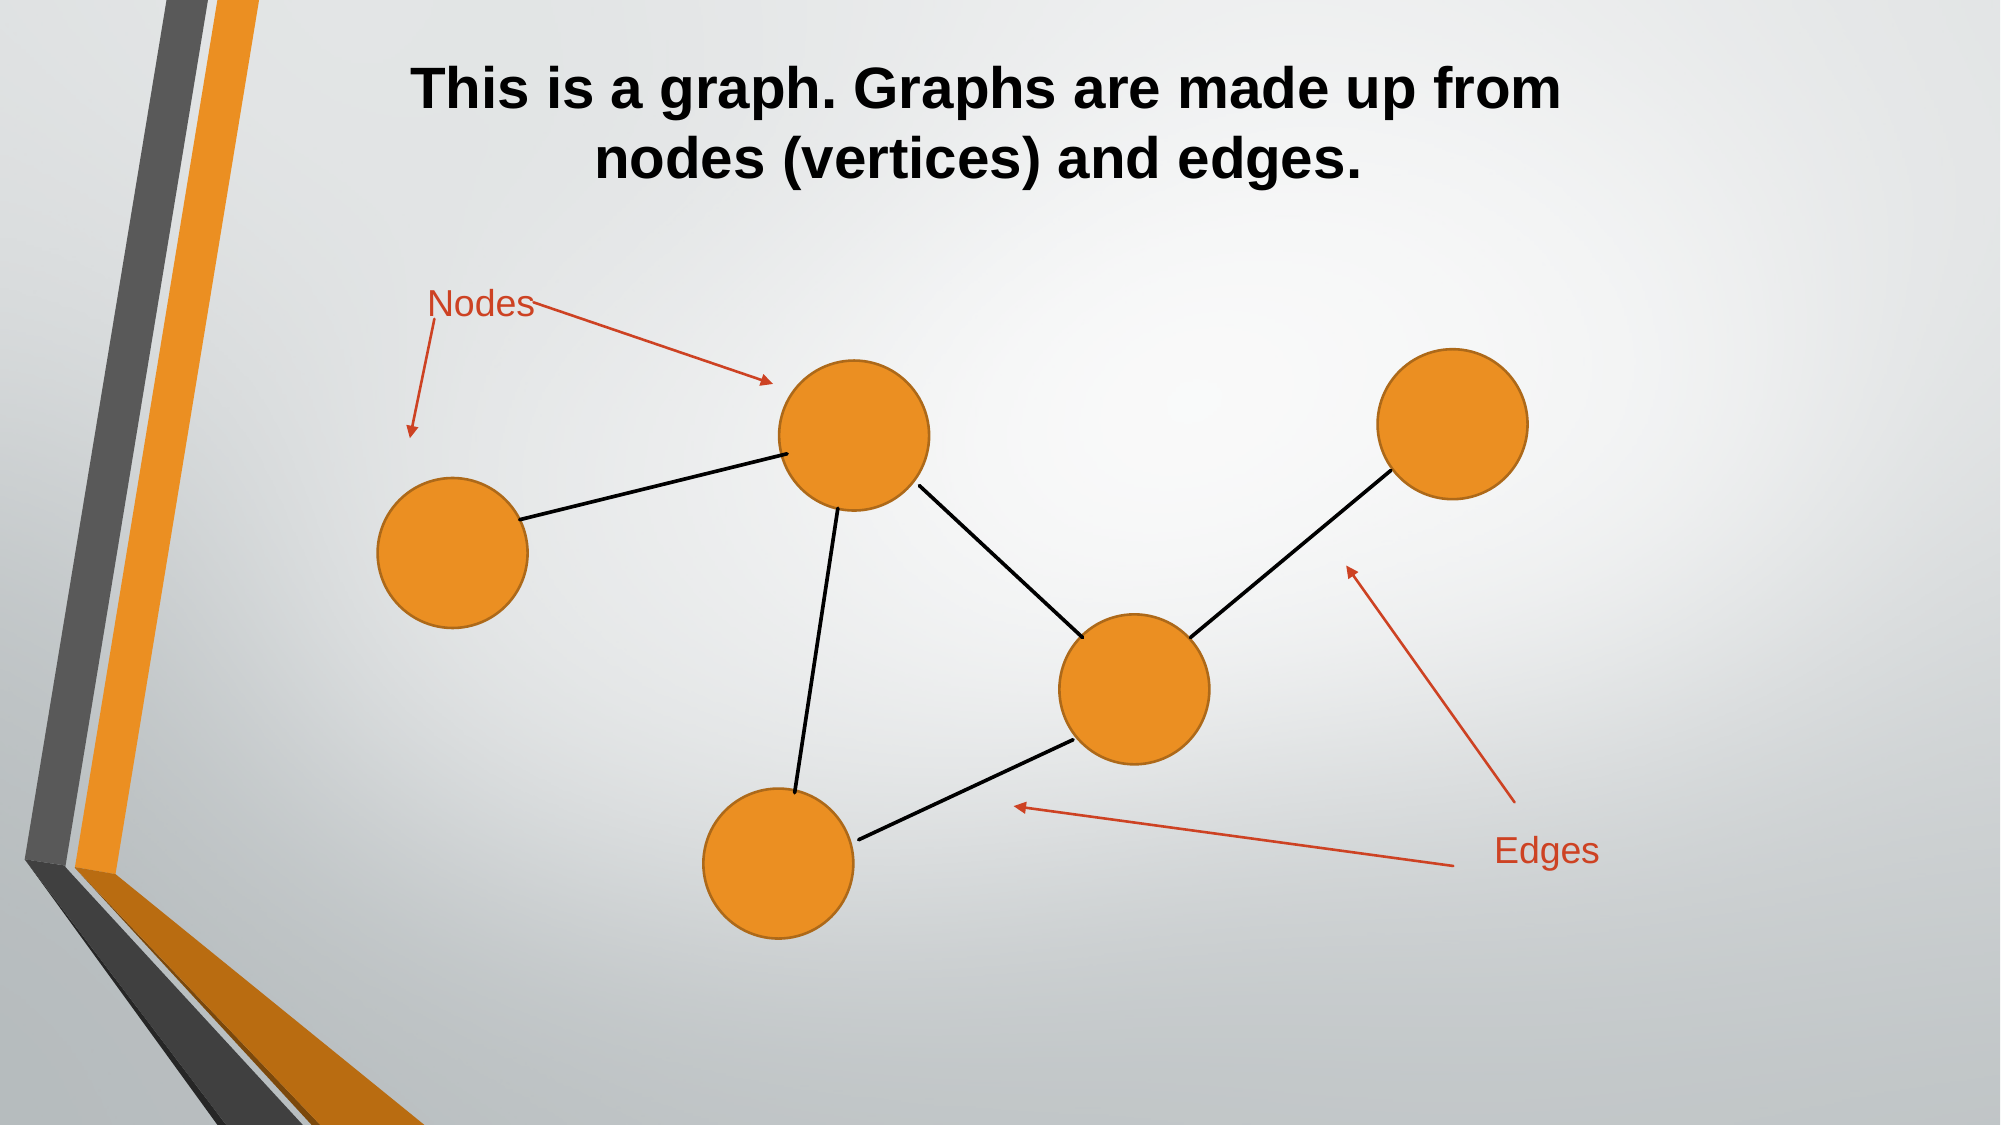

This is a graph. Graphs are made up from nodes (vertices) and edges.
Nodes

Edges